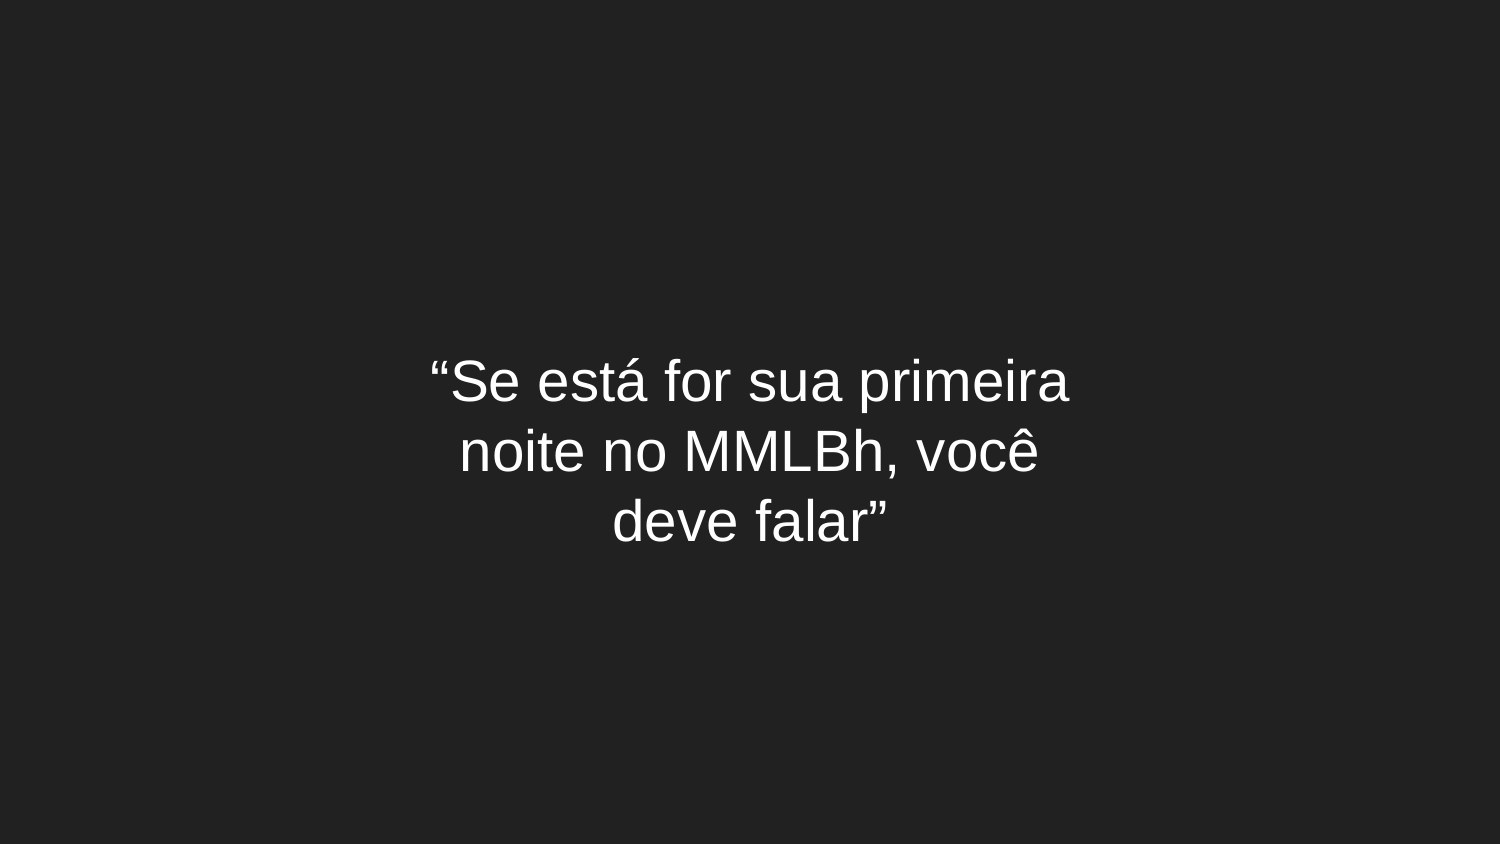

# “Se está for sua primeira noite no MMLBh, você deve falar”